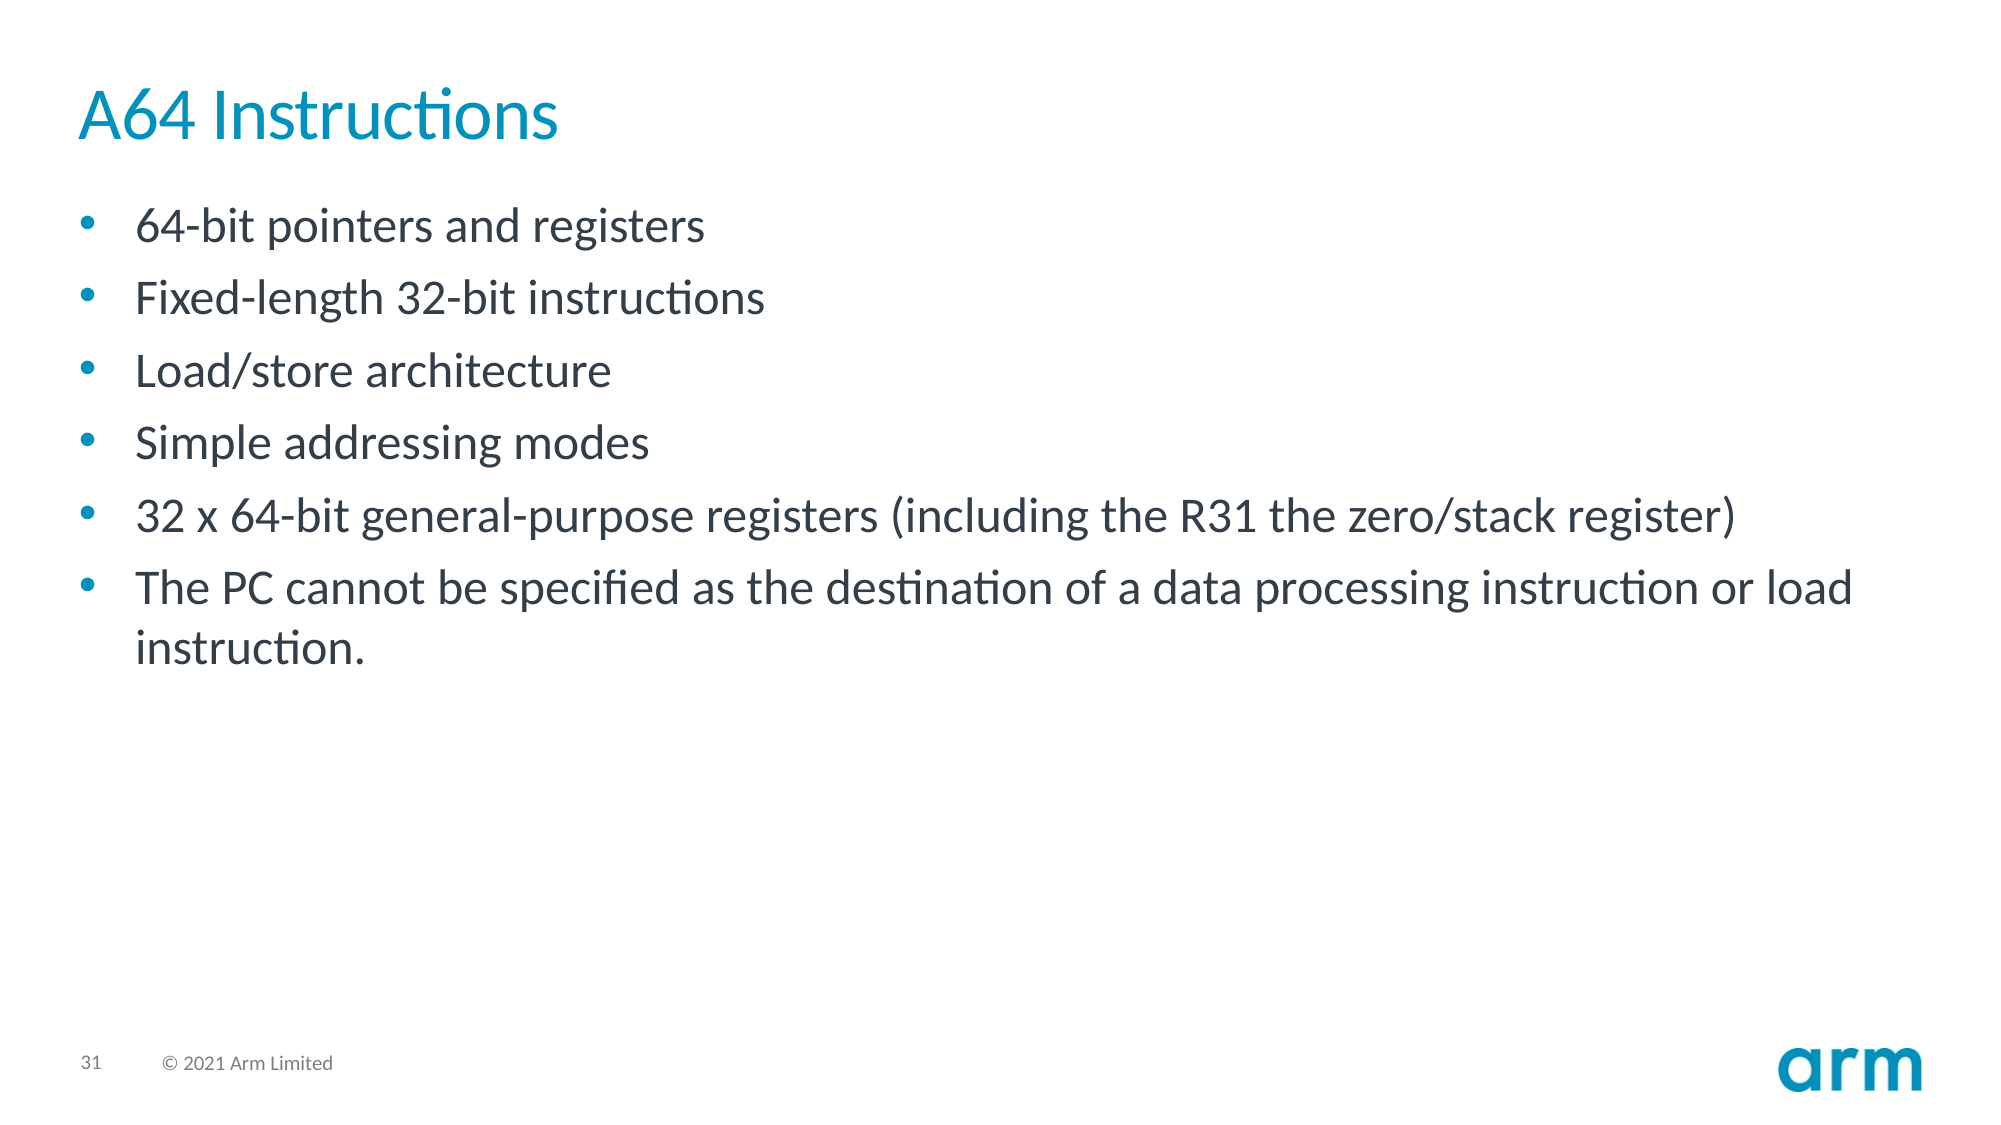

# A64 Instructions
64-bit pointers and registers
Fixed-length 32-bit instructions
Load/store architecture
Simple addressing modes
32 x 64-bit general-purpose registers (including the R31 the zero/stack register)
The PC cannot be specified as the destination of a data processing instruction or load instruction.